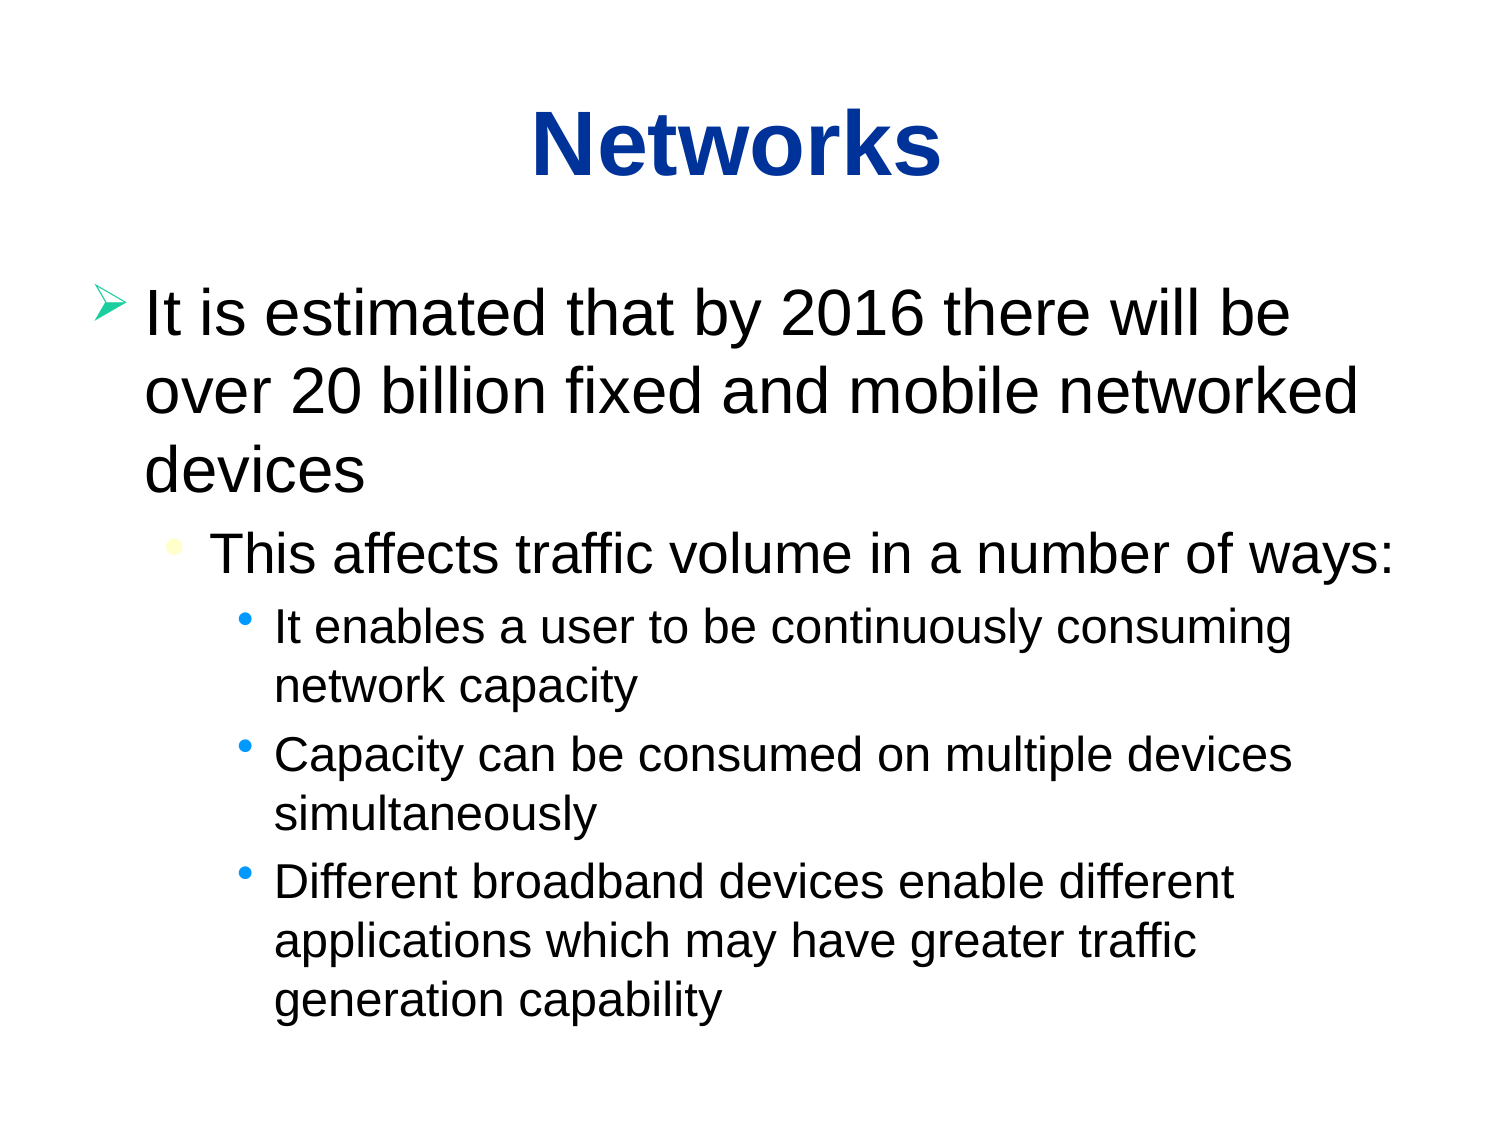

# Networks
It is estimated that by 2016 there will be over 20 billion fixed and mobile networked devices
This affects traffic volume in a number of ways:
It enables a user to be continuously consuming network capacity
Capacity can be consumed on multiple devices simultaneously
Different broadband devices enable different applications which may have greater traffic generation capability